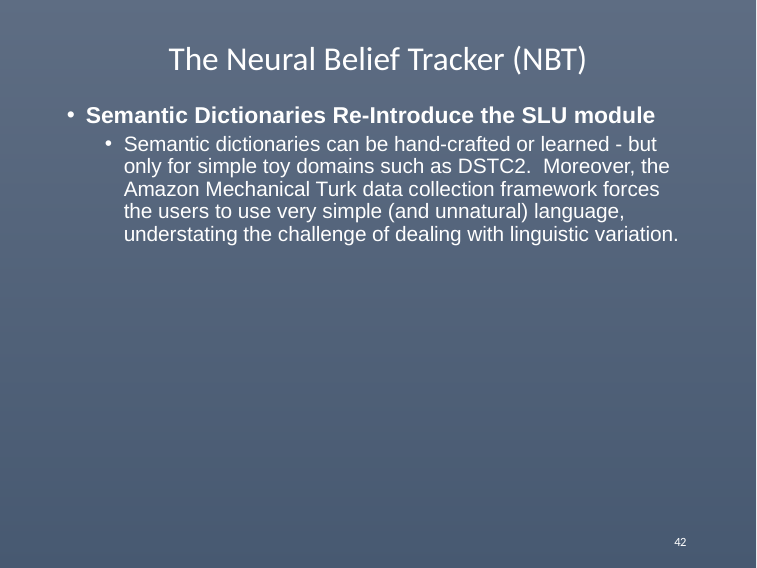

# The Neural Belief Tracker (NBT)
Semantic Dictionaries Re-Introduce the SLU module
Semantic dictionaries can be hand-crafted or learned - but only for simple toy domains such as DSTC2.  Moreover, the Amazon Mechanical Turk data collection framework forces the users to use very simple (and unnatural) language, understating the challenge of dealing with linguistic variation.

42